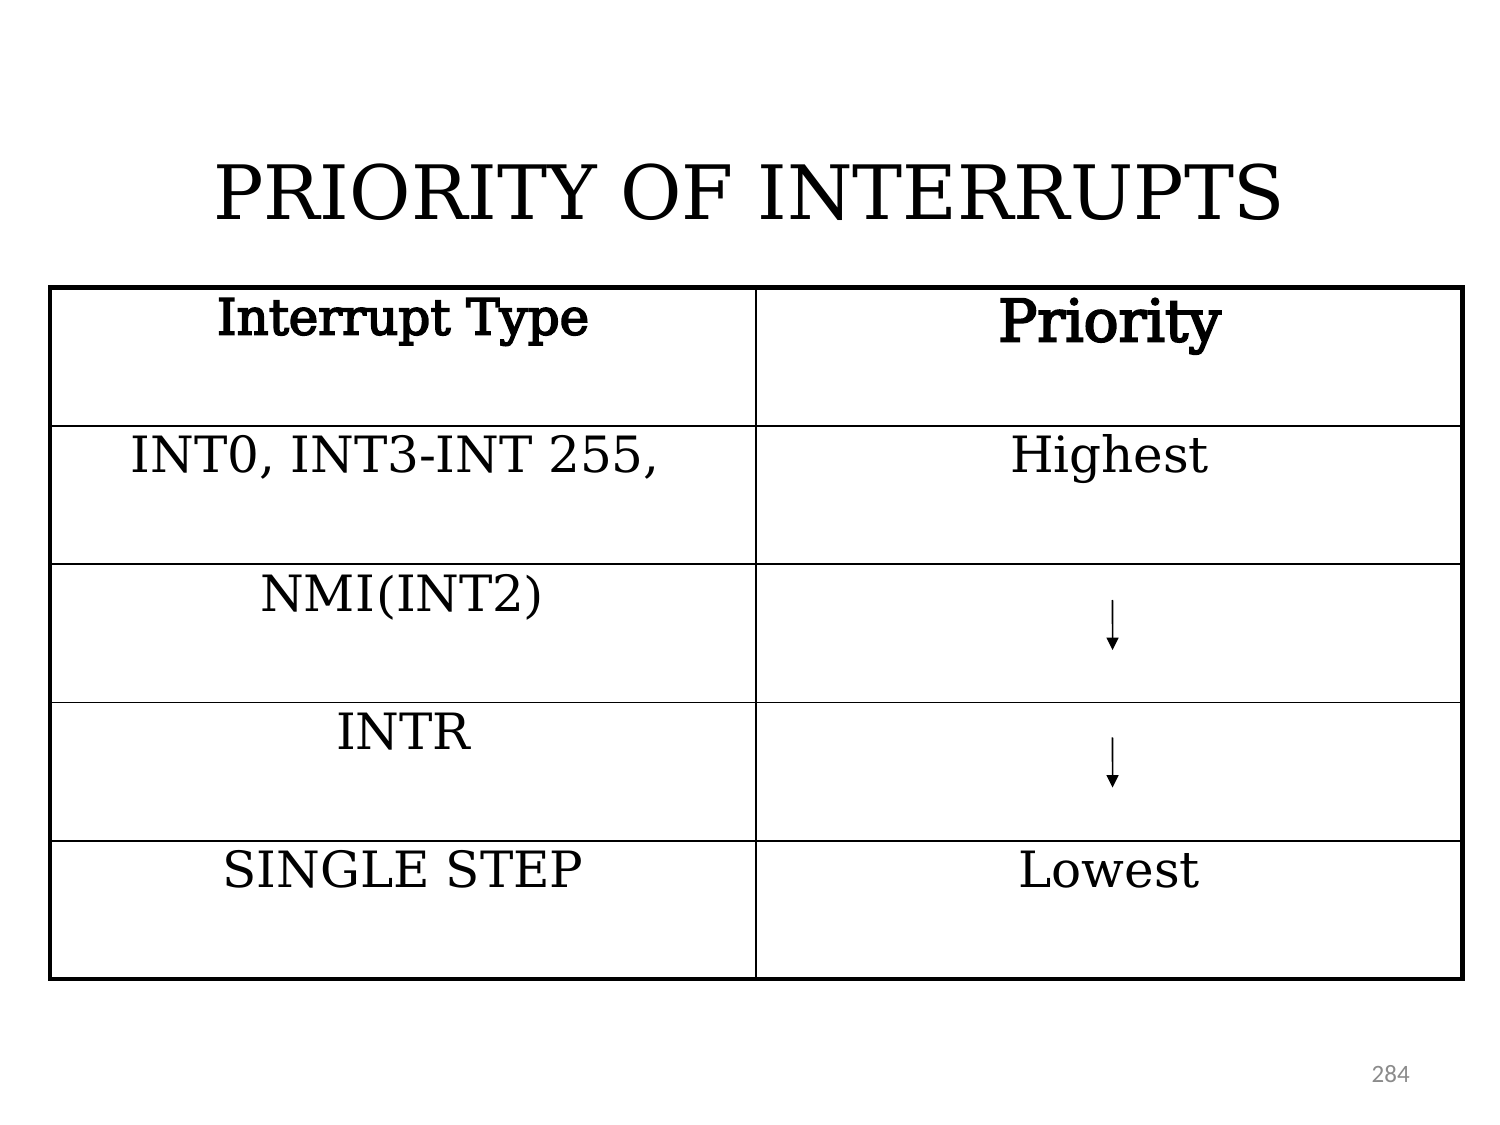

PRIORITY OF INTERRUPTS
| Interrupt Type | Priority |
| --- | --- |
| INT0, INT3-INT 255, | Highest |
| NMI(INT2) |  |
| INTR |  |
| SINGLE STEP | Lowest |

284